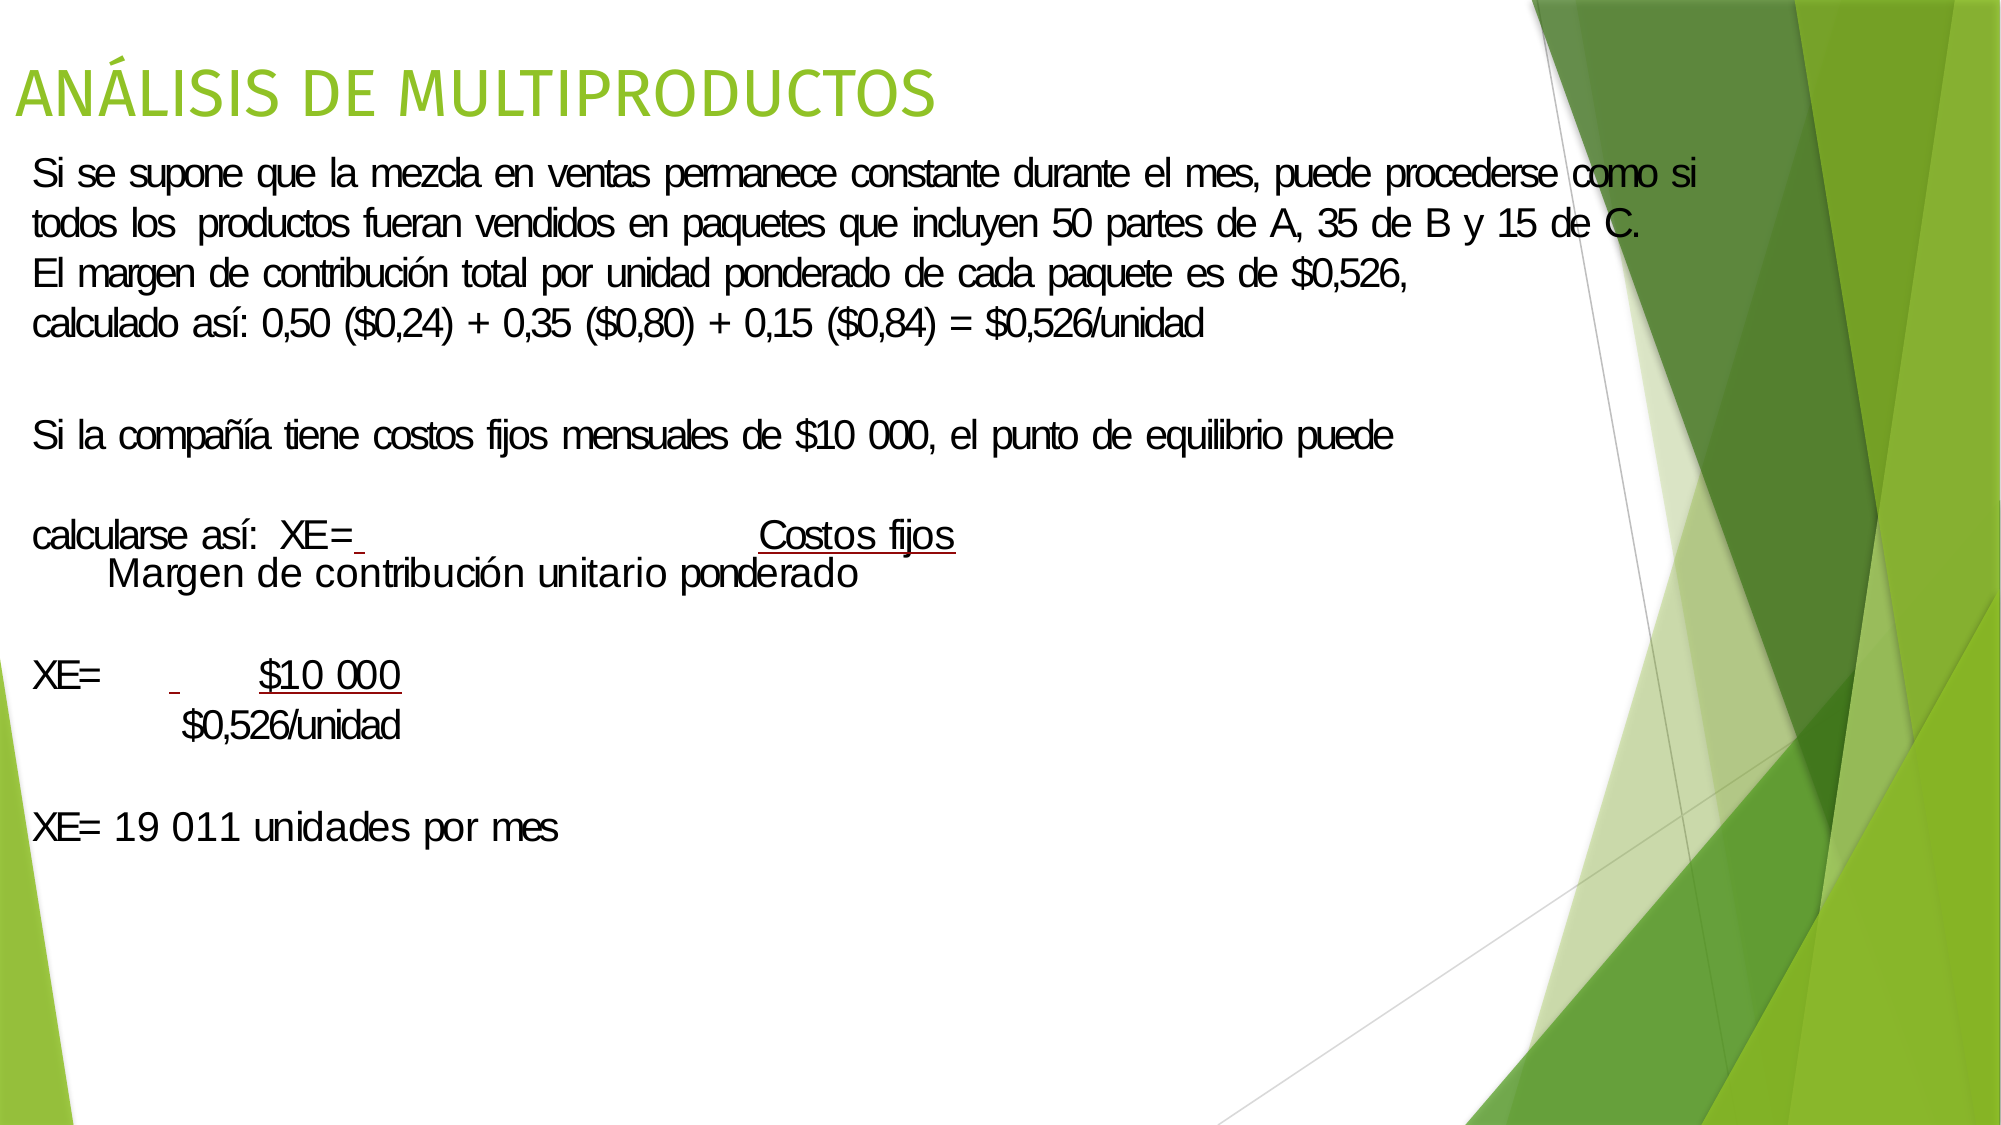

# ANÁLISIS DE MULTIPRODUCTOS
Si se supone que la mezcla en ventas permanece constante durante el mes, puede procederse como si todos los  productos fueran vendidos en paquetes que incluyen 50 partes de A, 35 de B y 15 de C.
El margen de contribución total por unidad ponderado de cada paquete es de $0,526,
calculado así: 0,50 ($0,24) + 0,35 ($0,80) + 0,15 ($0,84) = $0,526/unidad
Si la compañía tiene costos fijos mensuales de $10 000, el punto de equilibrio puede calcularse así:  XE= 	Costos fijos
Margen de contribución unitario ponderado

XE=	 	$10 000
$0,526/unidad

XE= 19 011 unidades por mes